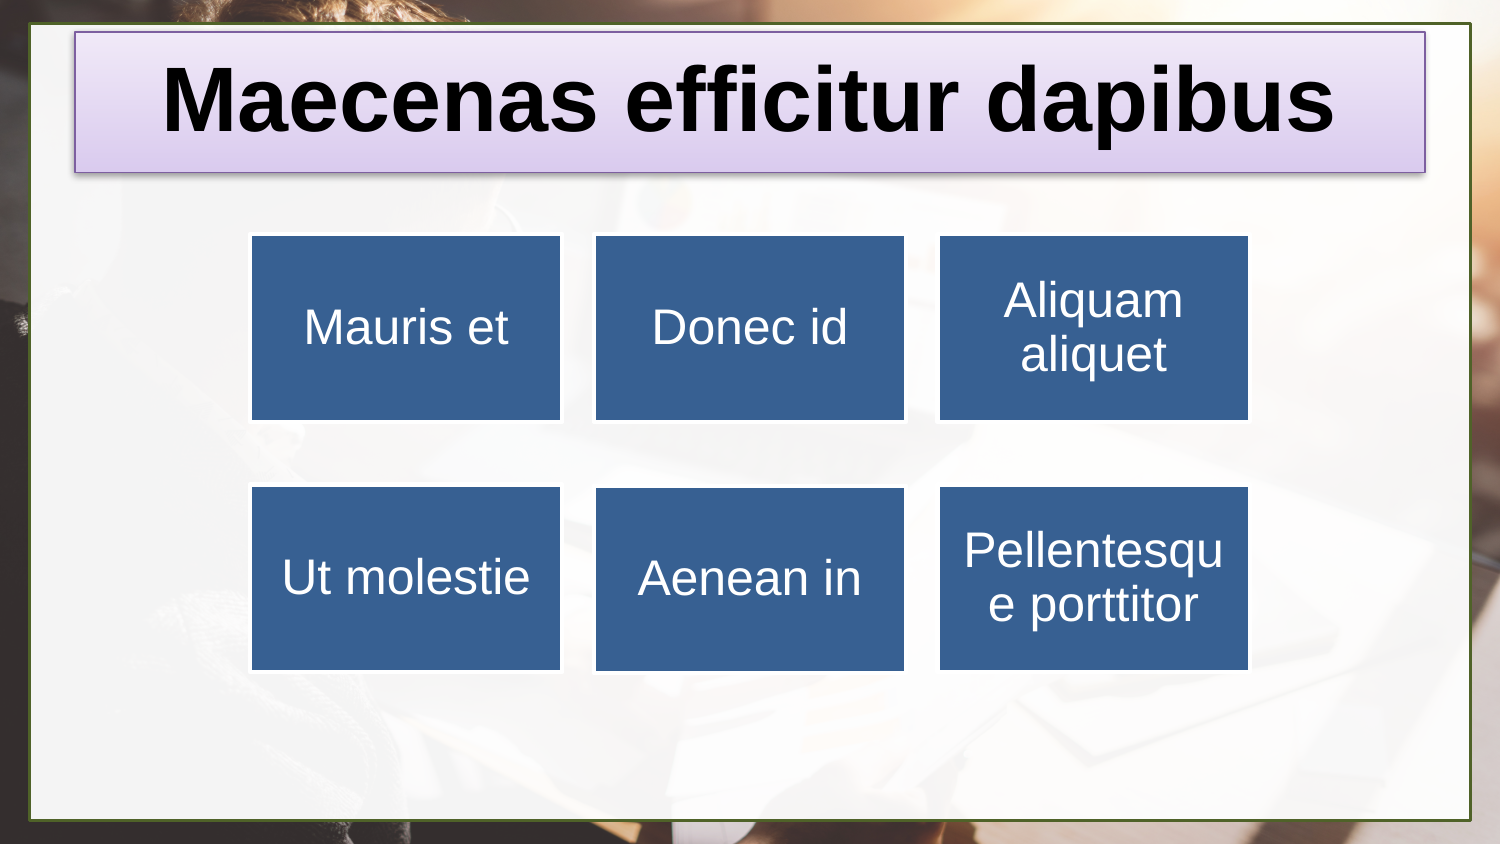

Maecenas efficitur dapibus

Aliquam aliquet
Donec id
Aenean in
Pellentesque porttitor
Mauris et
Ut molestie